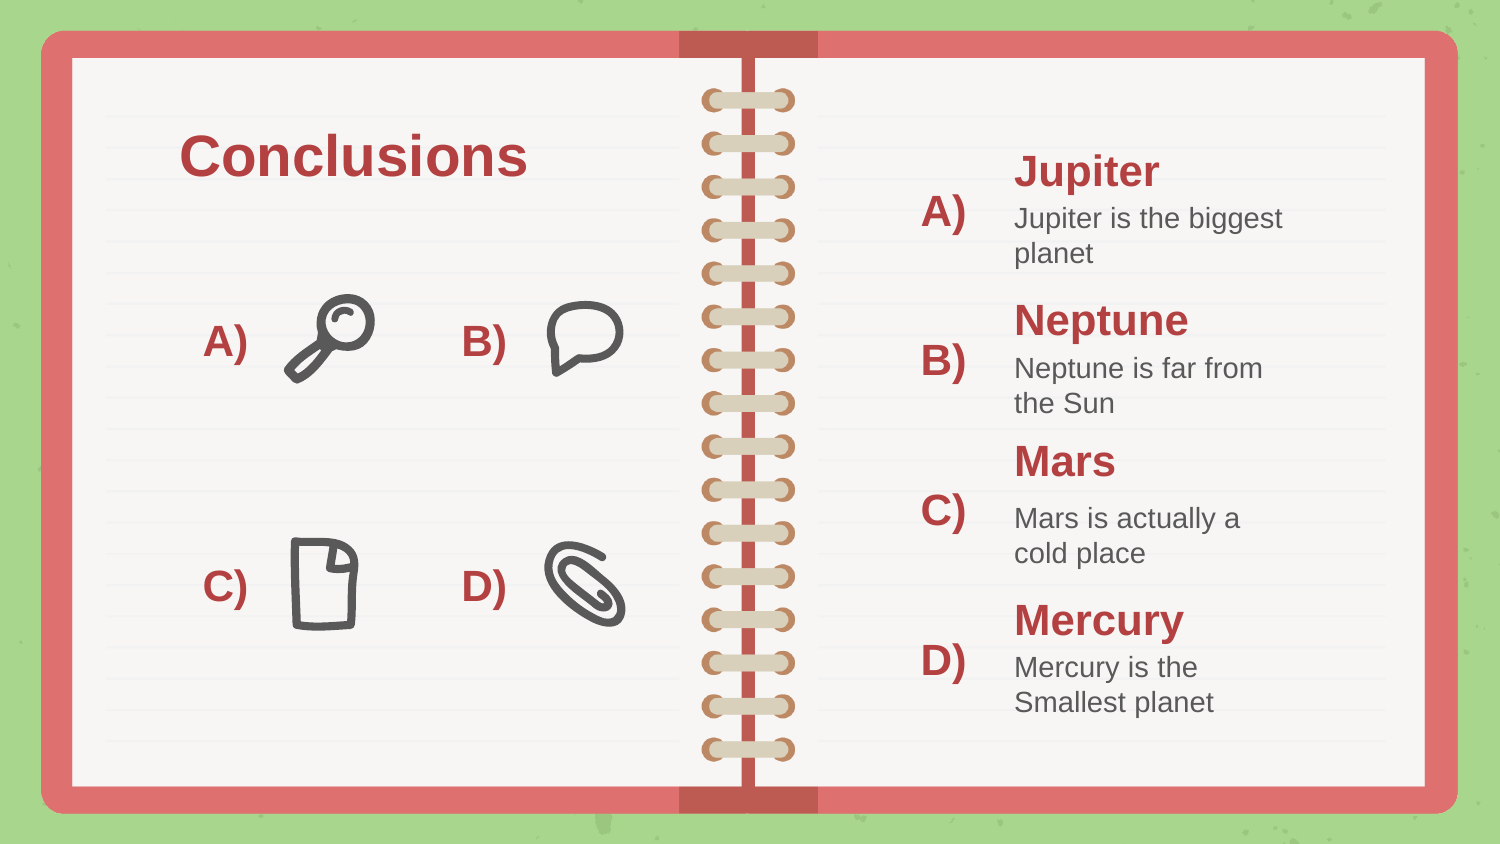

# Conclusions
Jupiter
A)
Jupiter is the biggest planet
Neptune

A)
B)

B)
Neptune is far from the Sun
Mars
C)
Mars is actually a cold place

C)
D)

Mercury
D)
Mercury is the
Smallest planet